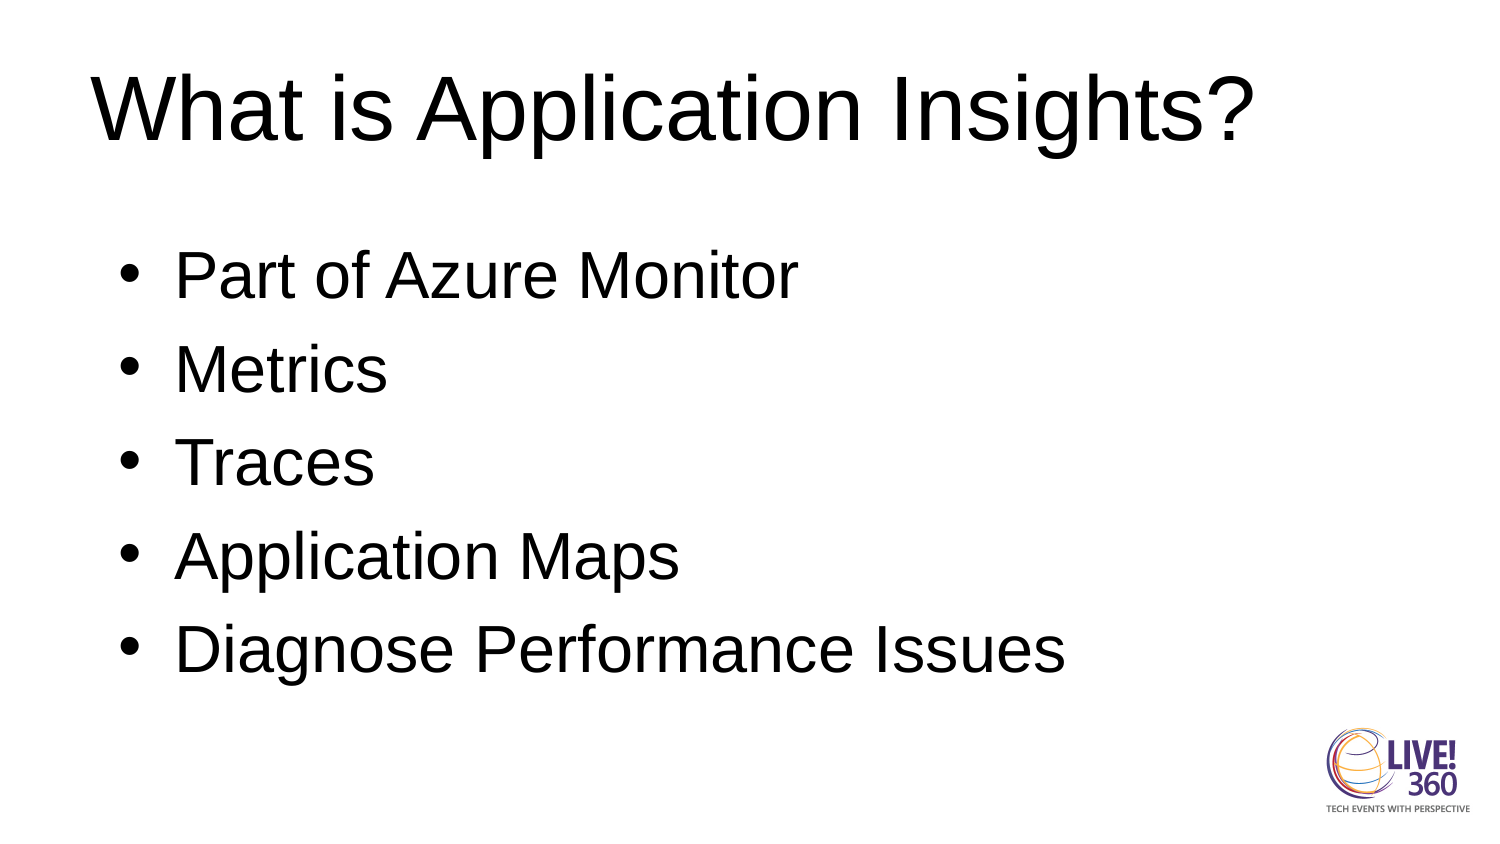

# What is Application Insights?
Part of Azure Monitor
Metrics
Traces
Application Maps
Diagnose Performance Issues